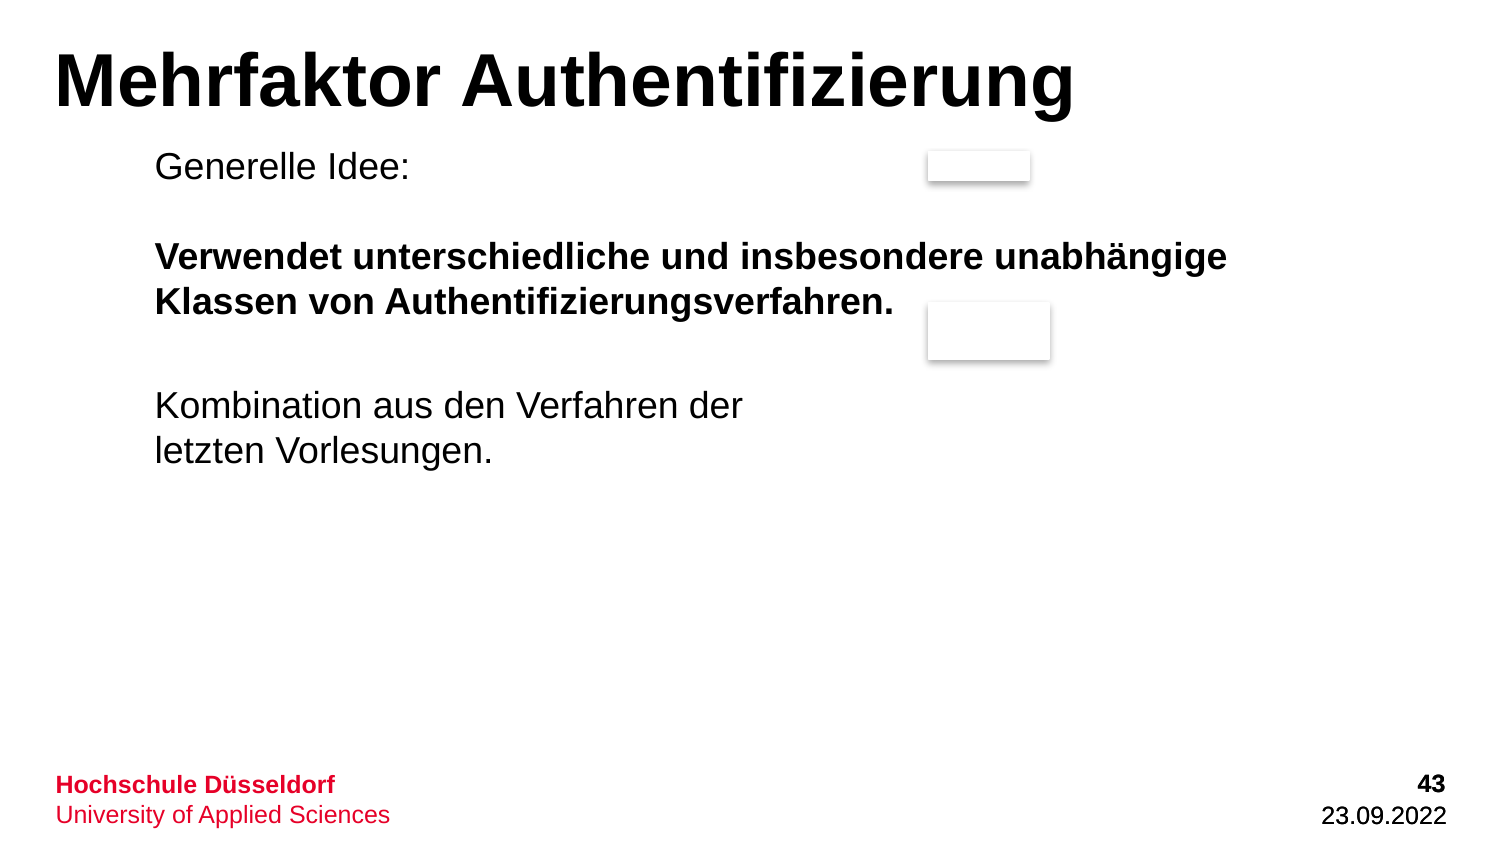

# Mehrfaktor Authentifizierung
Generelle Idee:

Verwendet unterschiedliche und insbesondere unabhängige
Klassen von Authentifizierungsverfahren.

Kombination aus den Verfahren der letzten Vorlesungen.
43

43

23.09.2022
23.09.2022